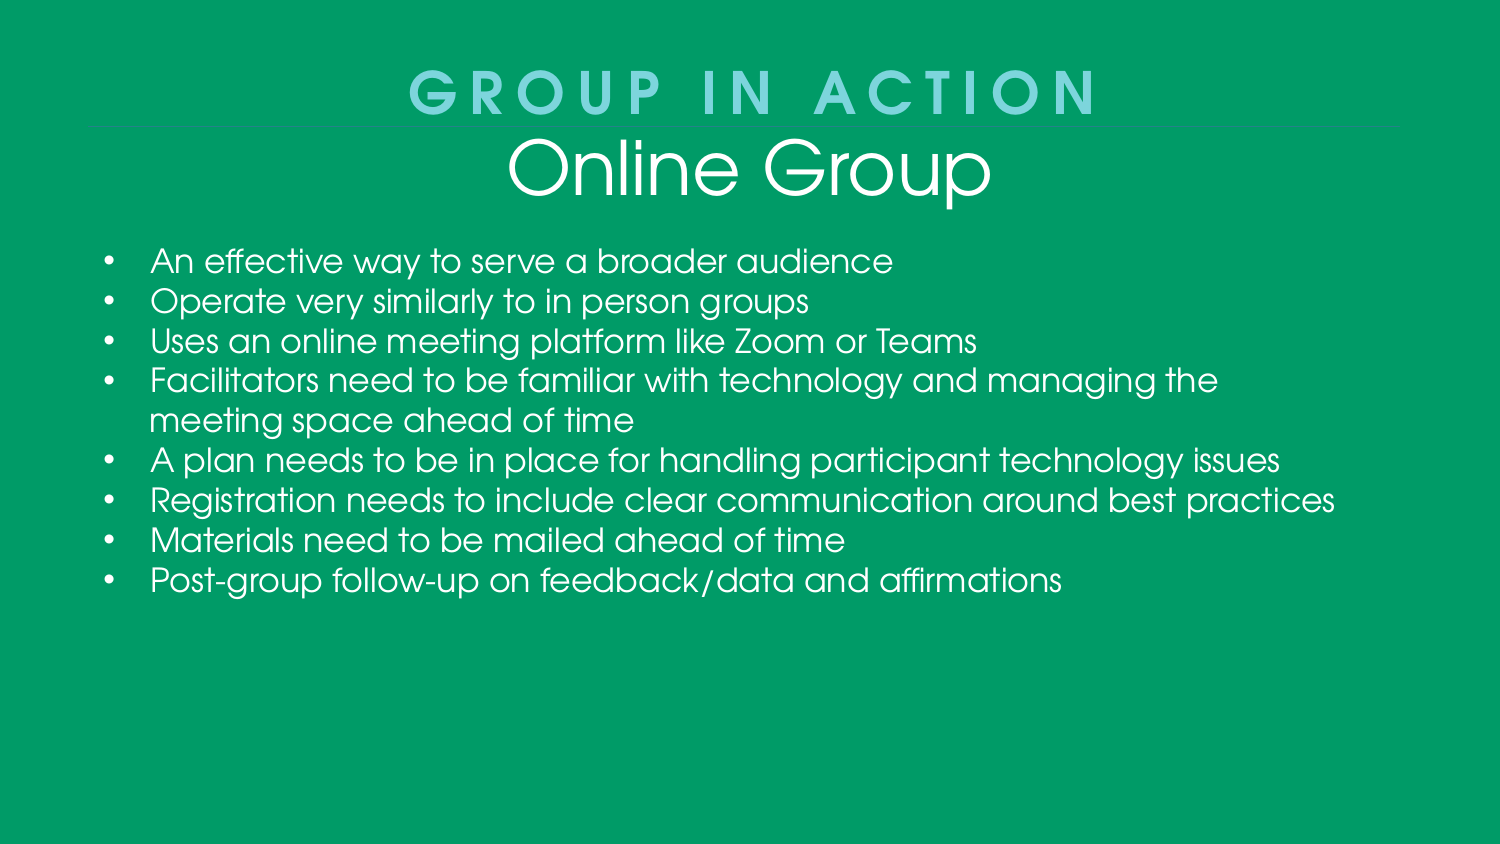

GROUP IN ACTION
Online Group
An effective way to serve a broader audience
Operate very similarly to in person groups
Uses an online meeting platform like Zoom or Teams
Facilitators need to be familiar with technology and managing the
     meeting space ahead of time
A plan needs to be in place for handling participant technology issues
Registration needs to include clear communication around best practices
Materials need to be mailed ahead of time
Post-group follow-up on feedback/data and affirmations